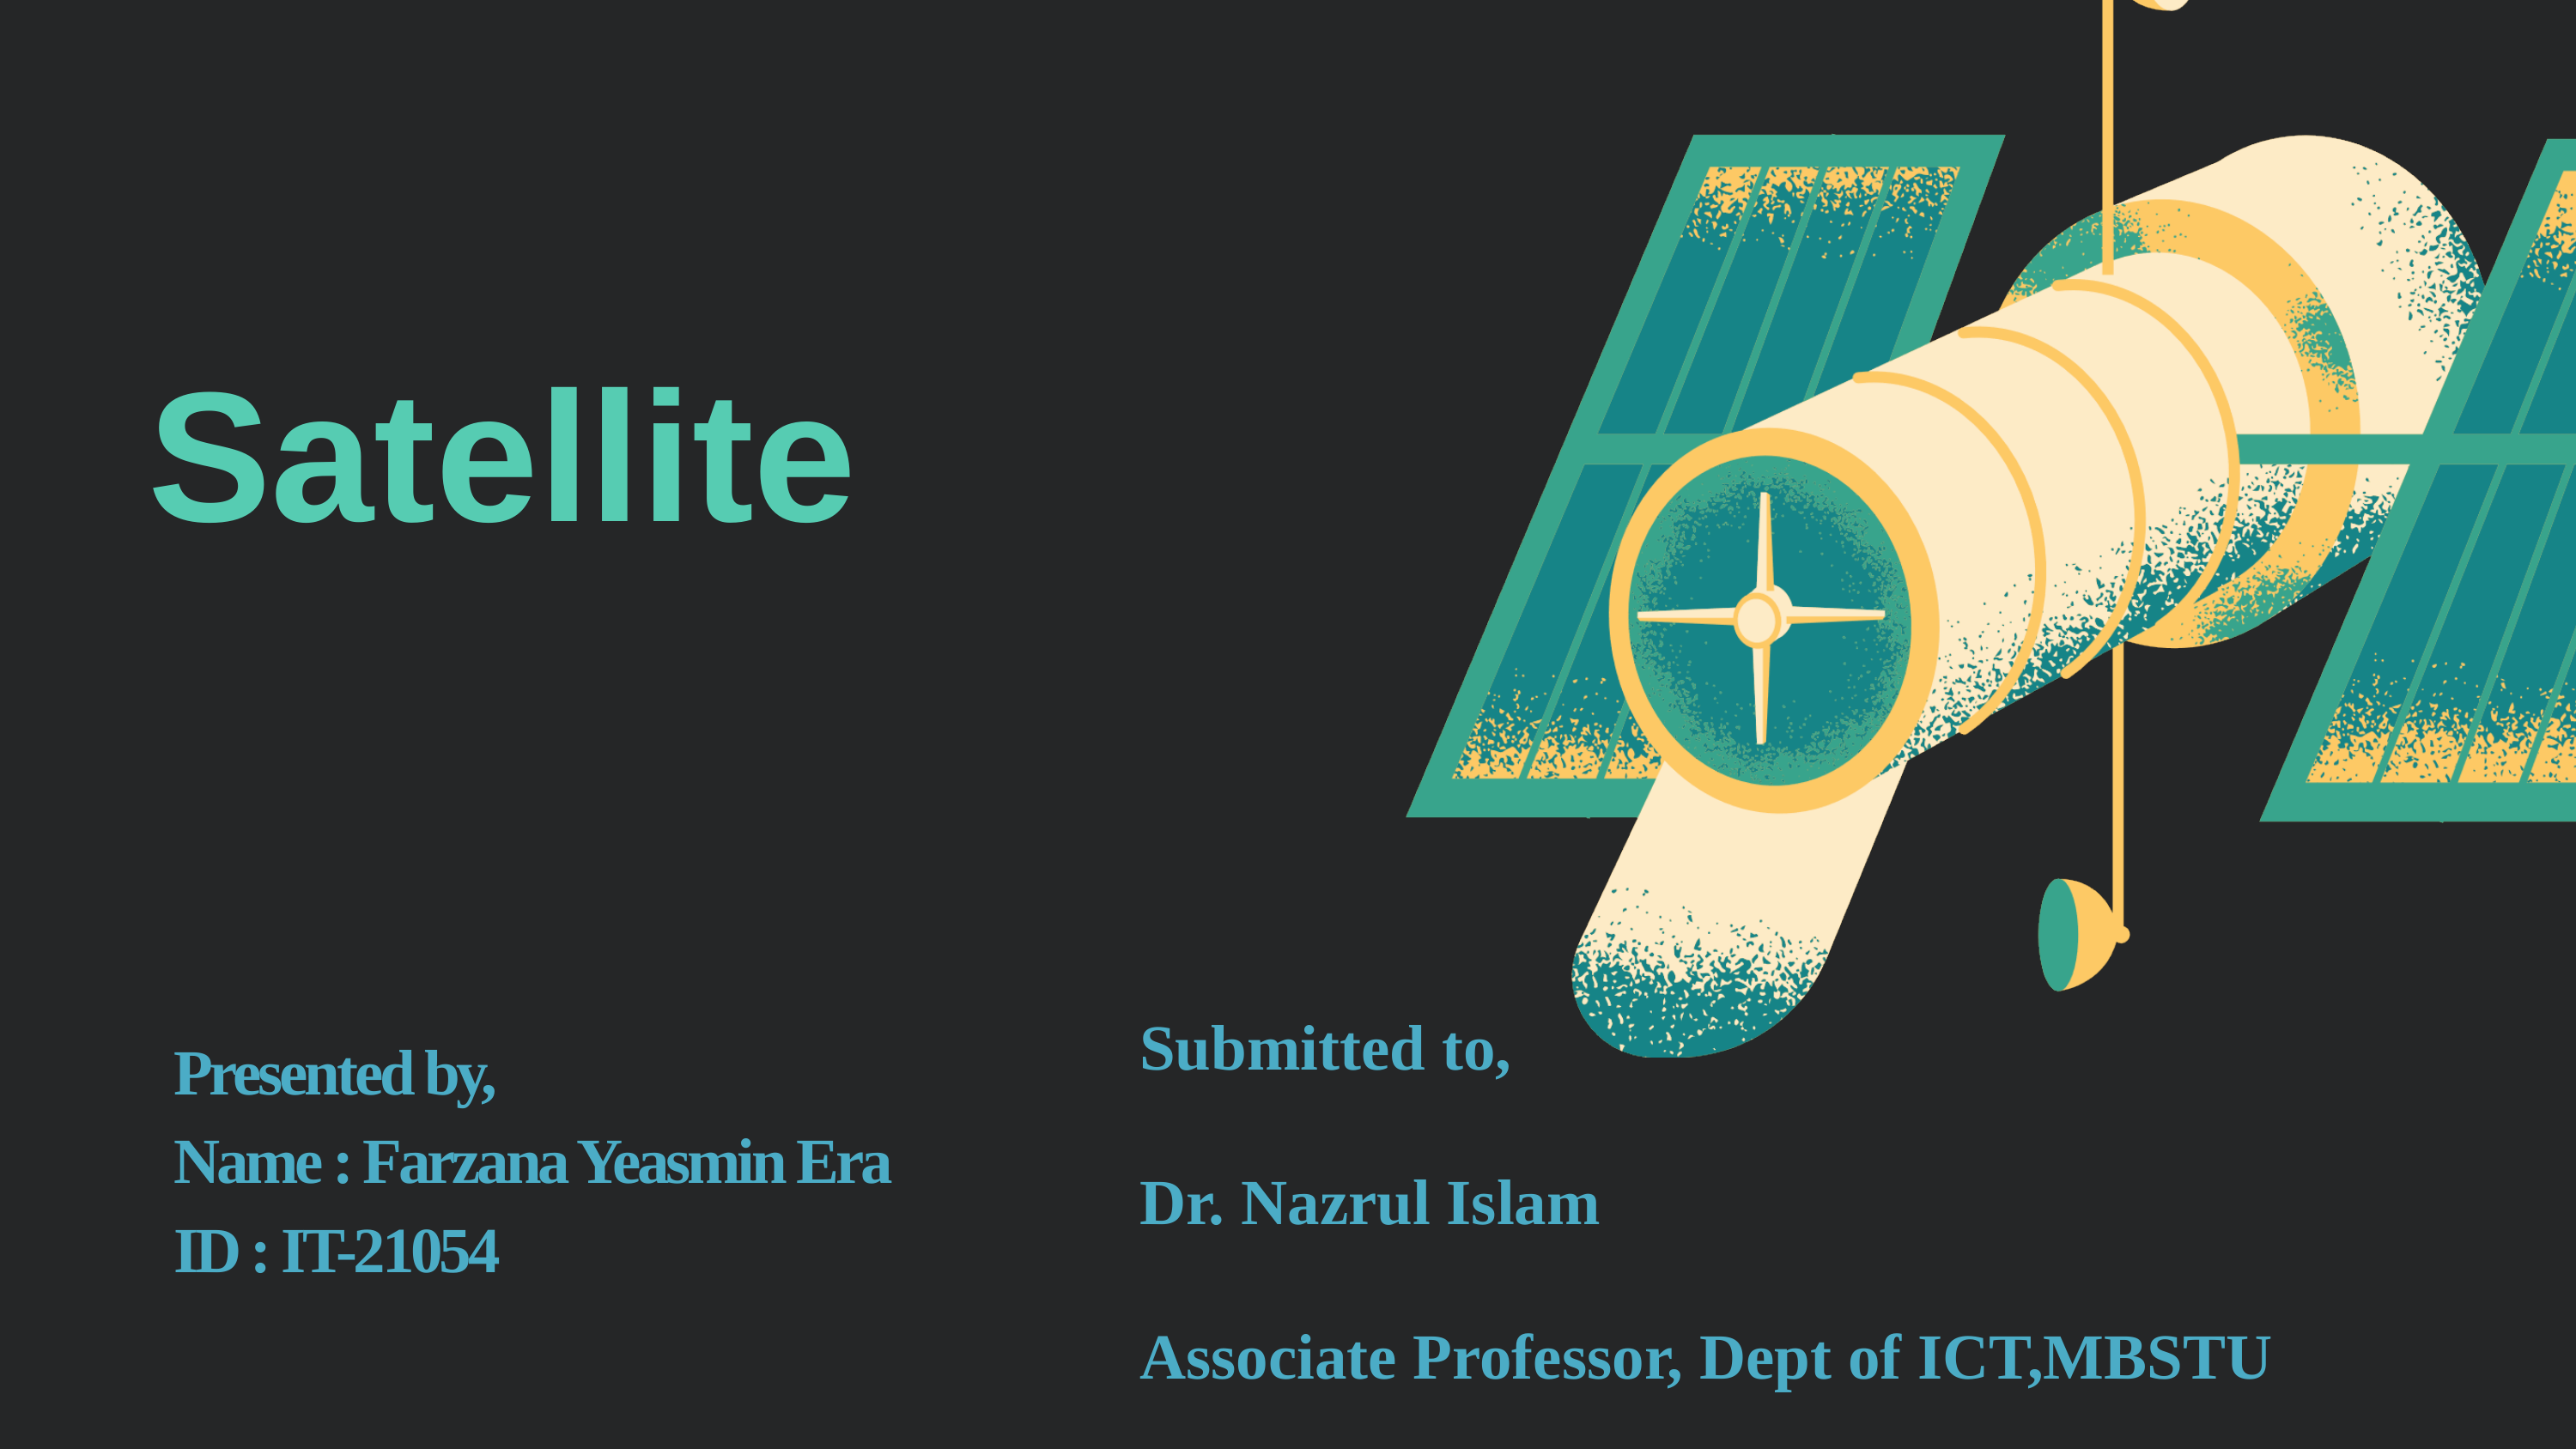

Satellite
Submitted to,

Dr. Nazrul Islam

Associate Professor, Dept of ICT,MBSTU
Presented by,

Name : Farzana Yeasmin Era

ID : IT-21054